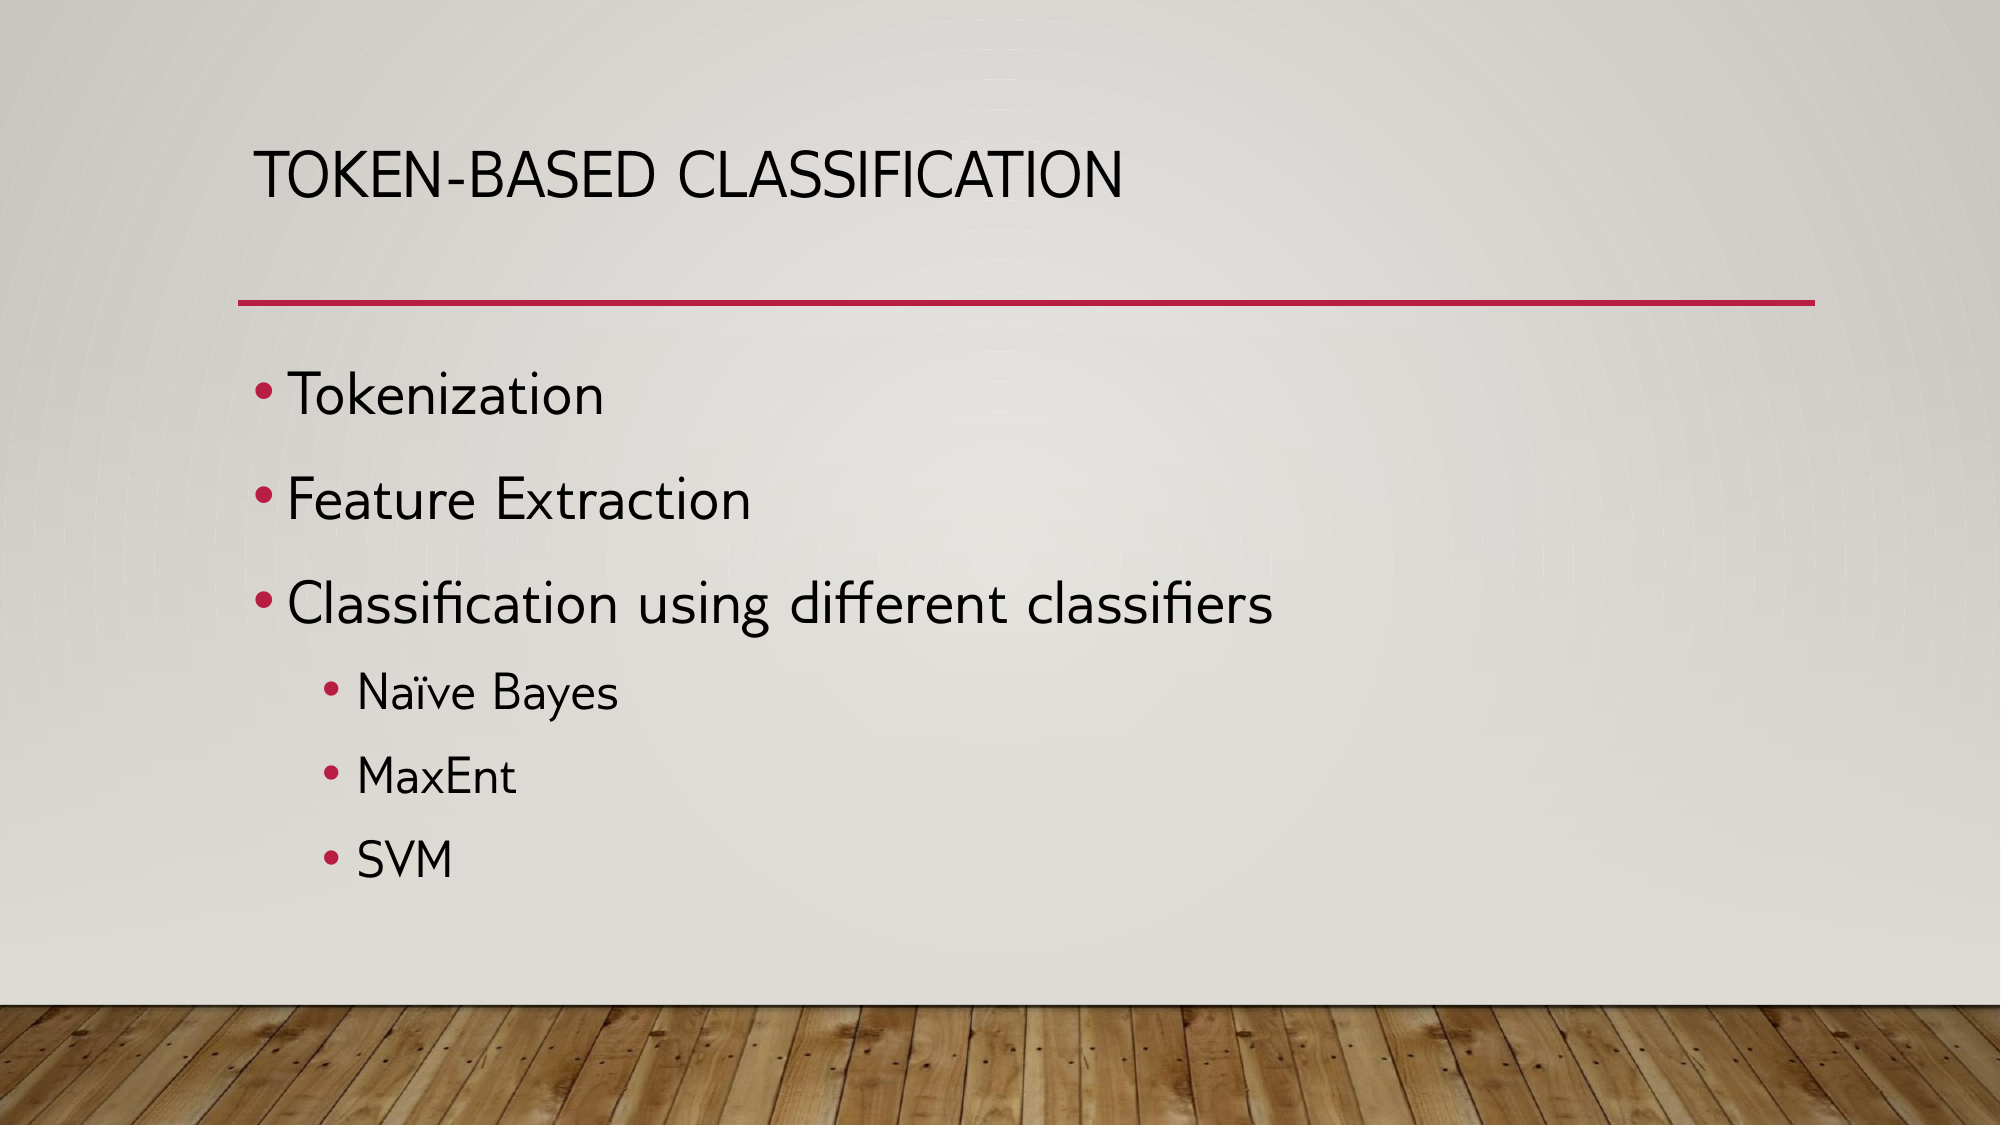

# TOKEN-BASED CLASSIFICATION
Tokenization
Feature Extraction
Classification using different classifiers
Naïve Bayes
MaxEnt
SVM